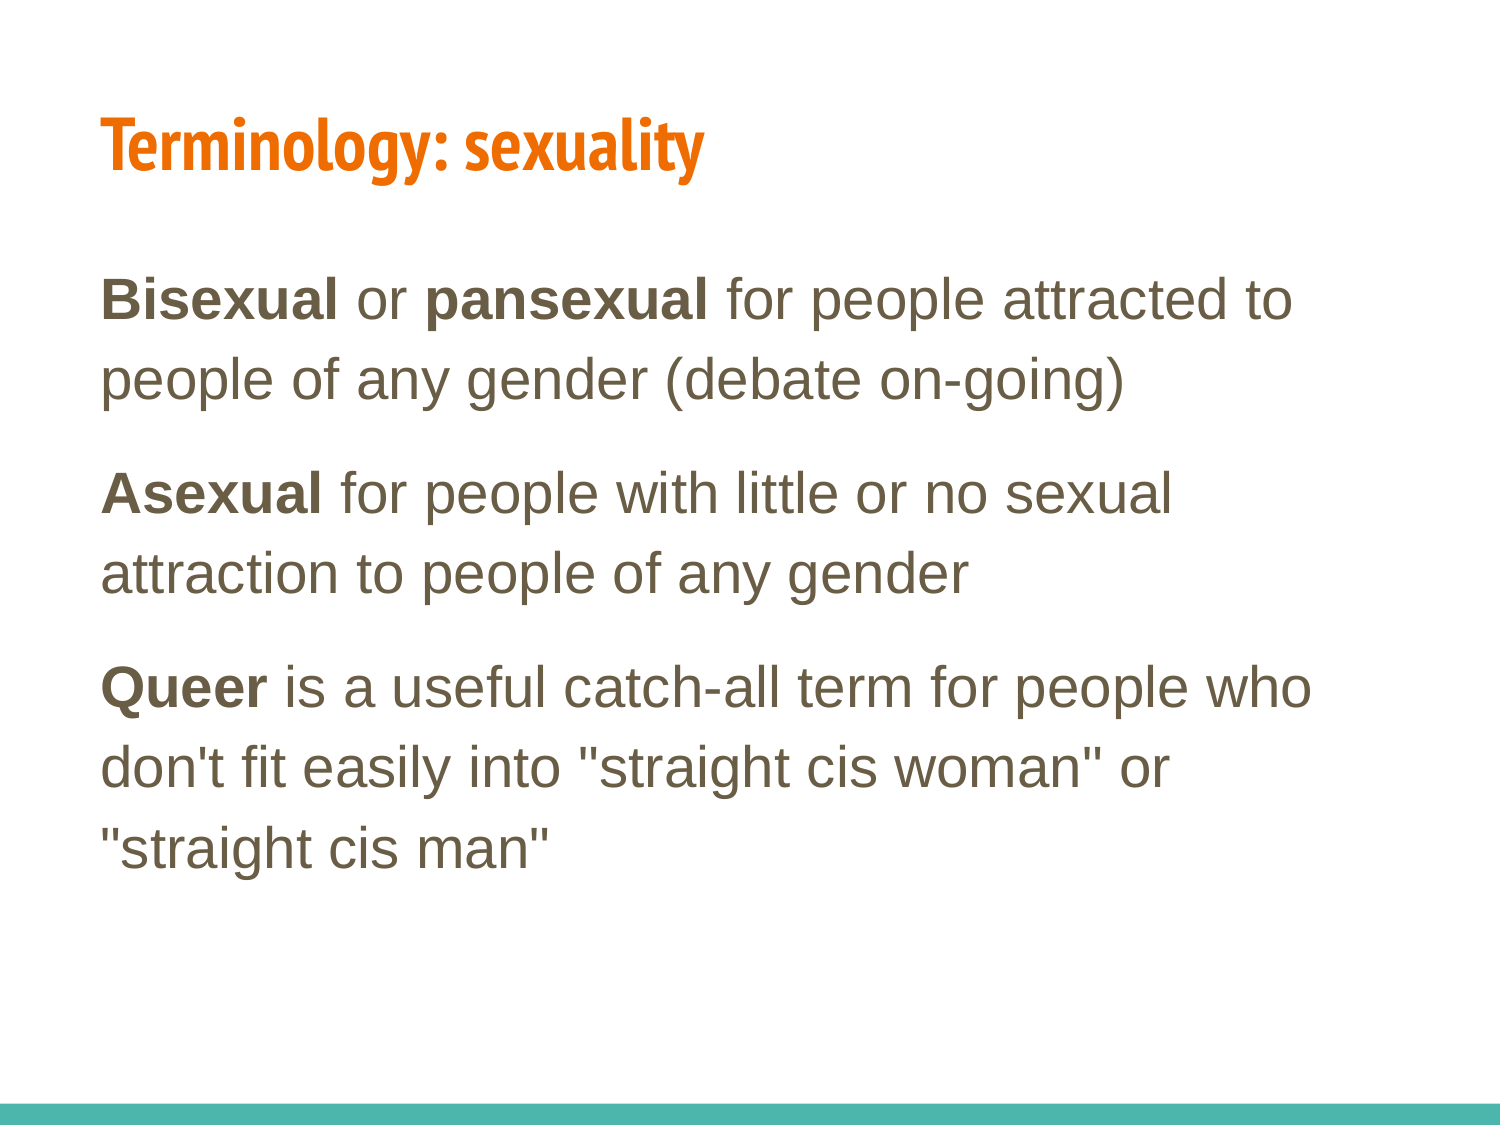

# Terminology: sexuality
Bisexual or pansexual for people attracted to people of any gender (debate on-going)
Asexual for people with little or no sexual attraction to people of any gender
Queer is a useful catch-all term for people who don't fit easily into "straight cis woman" or "straight cis man"